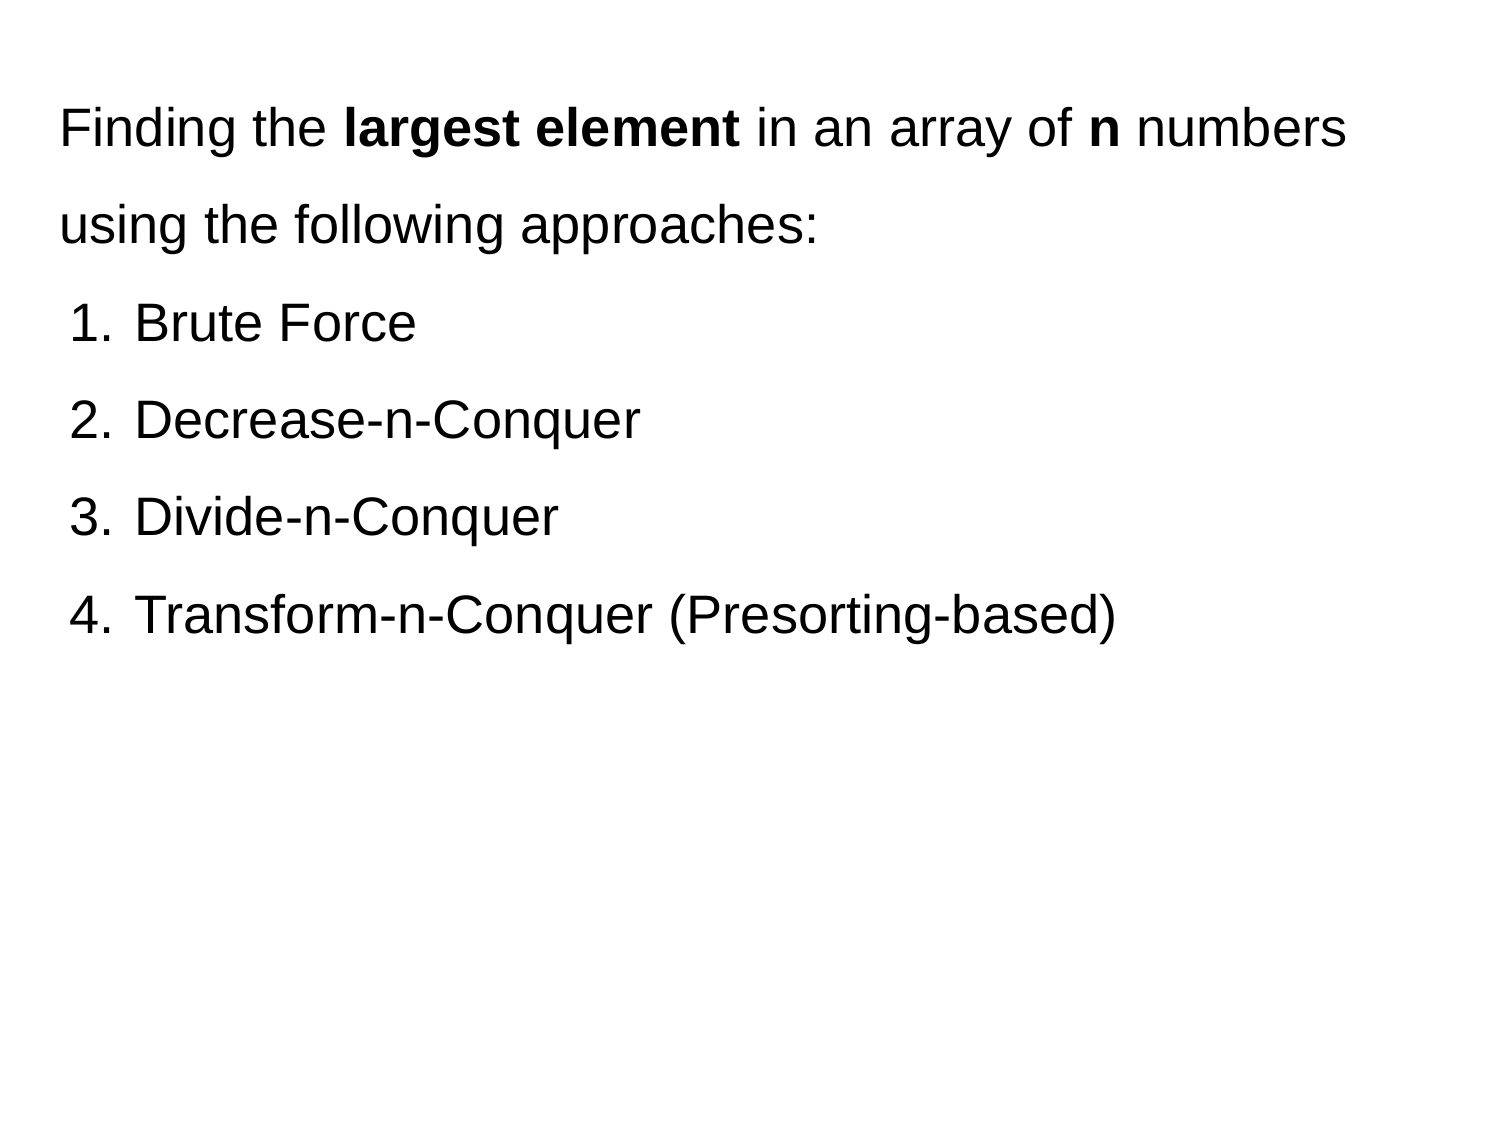

Finding the largest element in an array of n numbers using the following approaches:
Brute Force
Decrease-n-Conquer
Divide-n-Conquer
Transform-n-Conquer (Presorting-based)